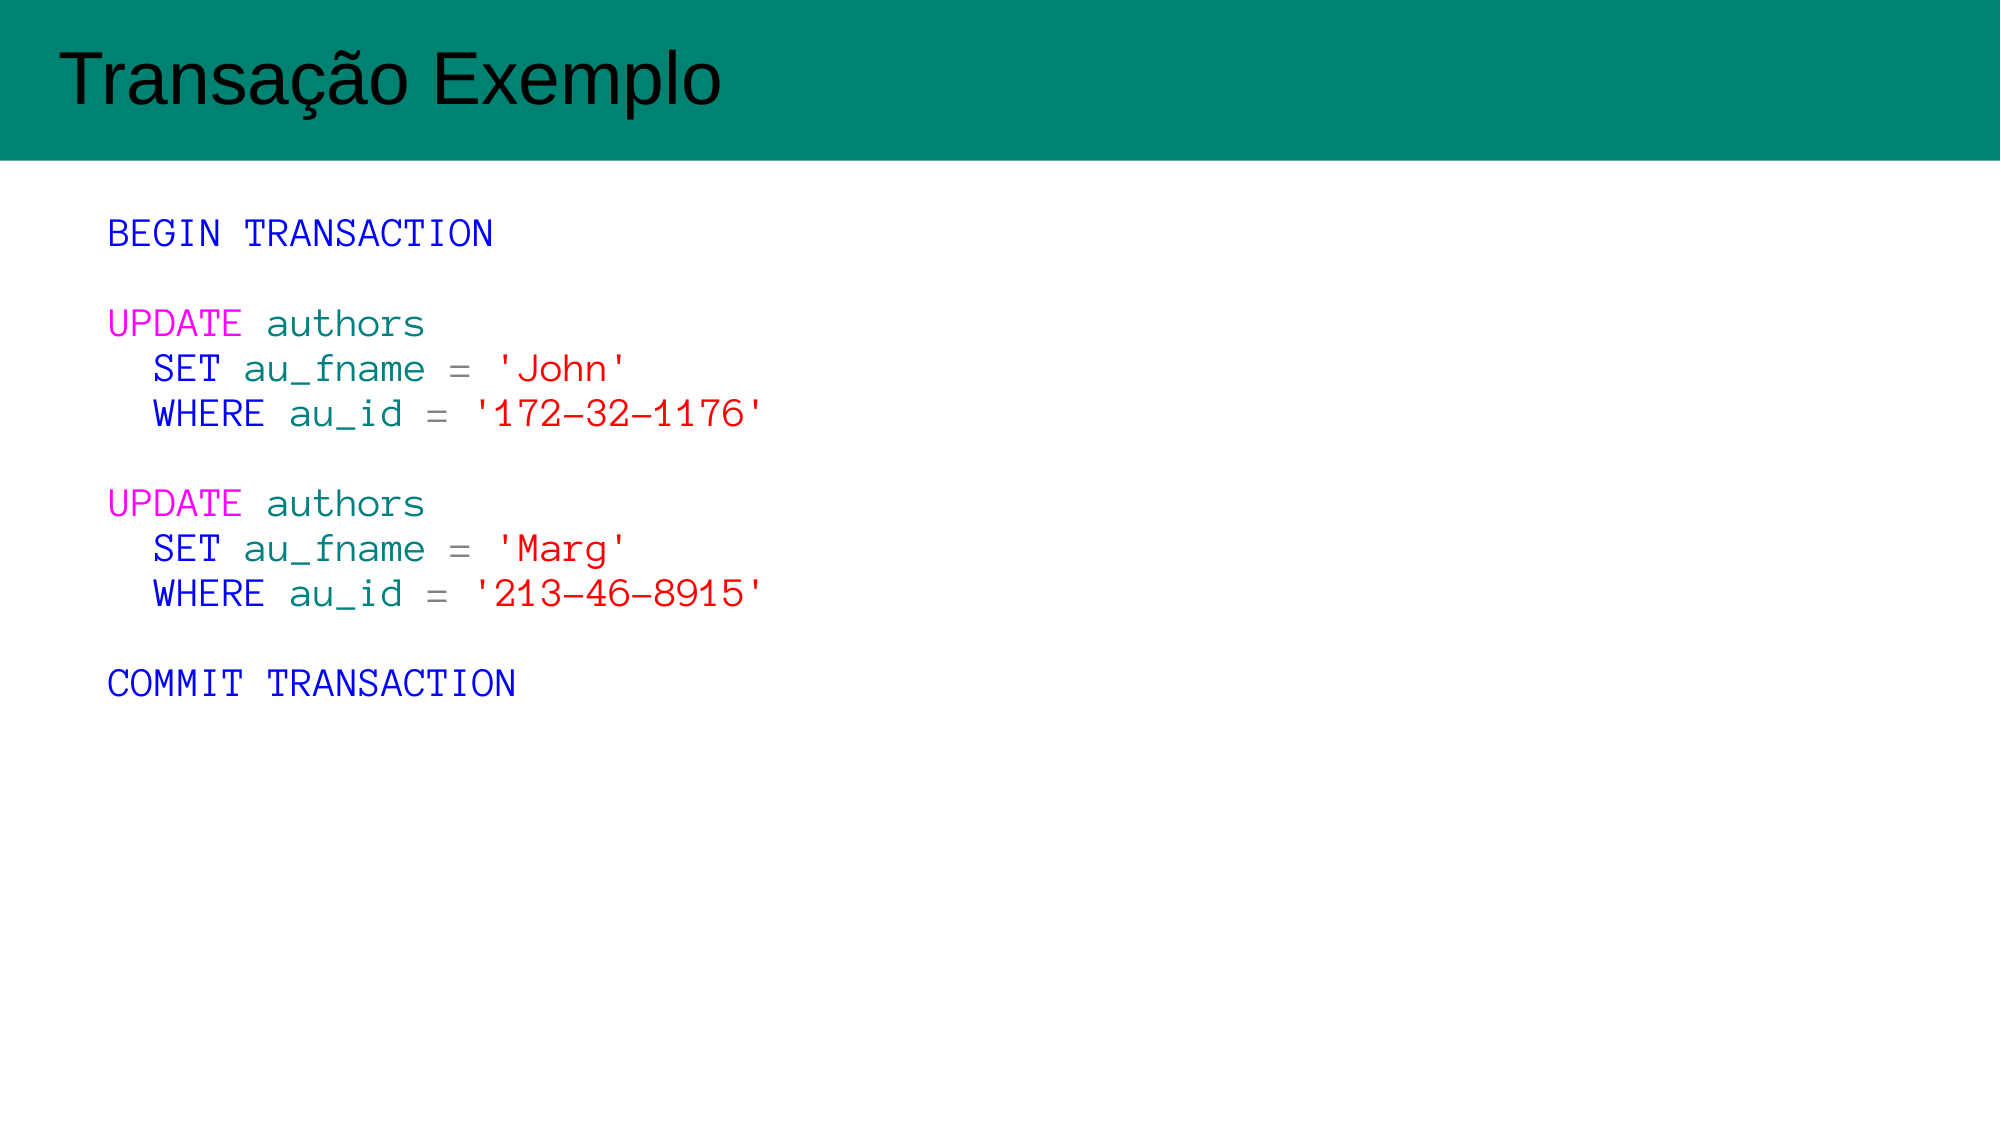

Transação Exemplo
#
BEGIN TRANSACTION

UPDATE authors
  SET au_fname = 'John'
  WHERE au_id = '172-32-1176'

UPDATE authors
  SET au_fname = 'Marg'
  WHERE au_id = '213-46-8915'

COMMIT TRANSACTION